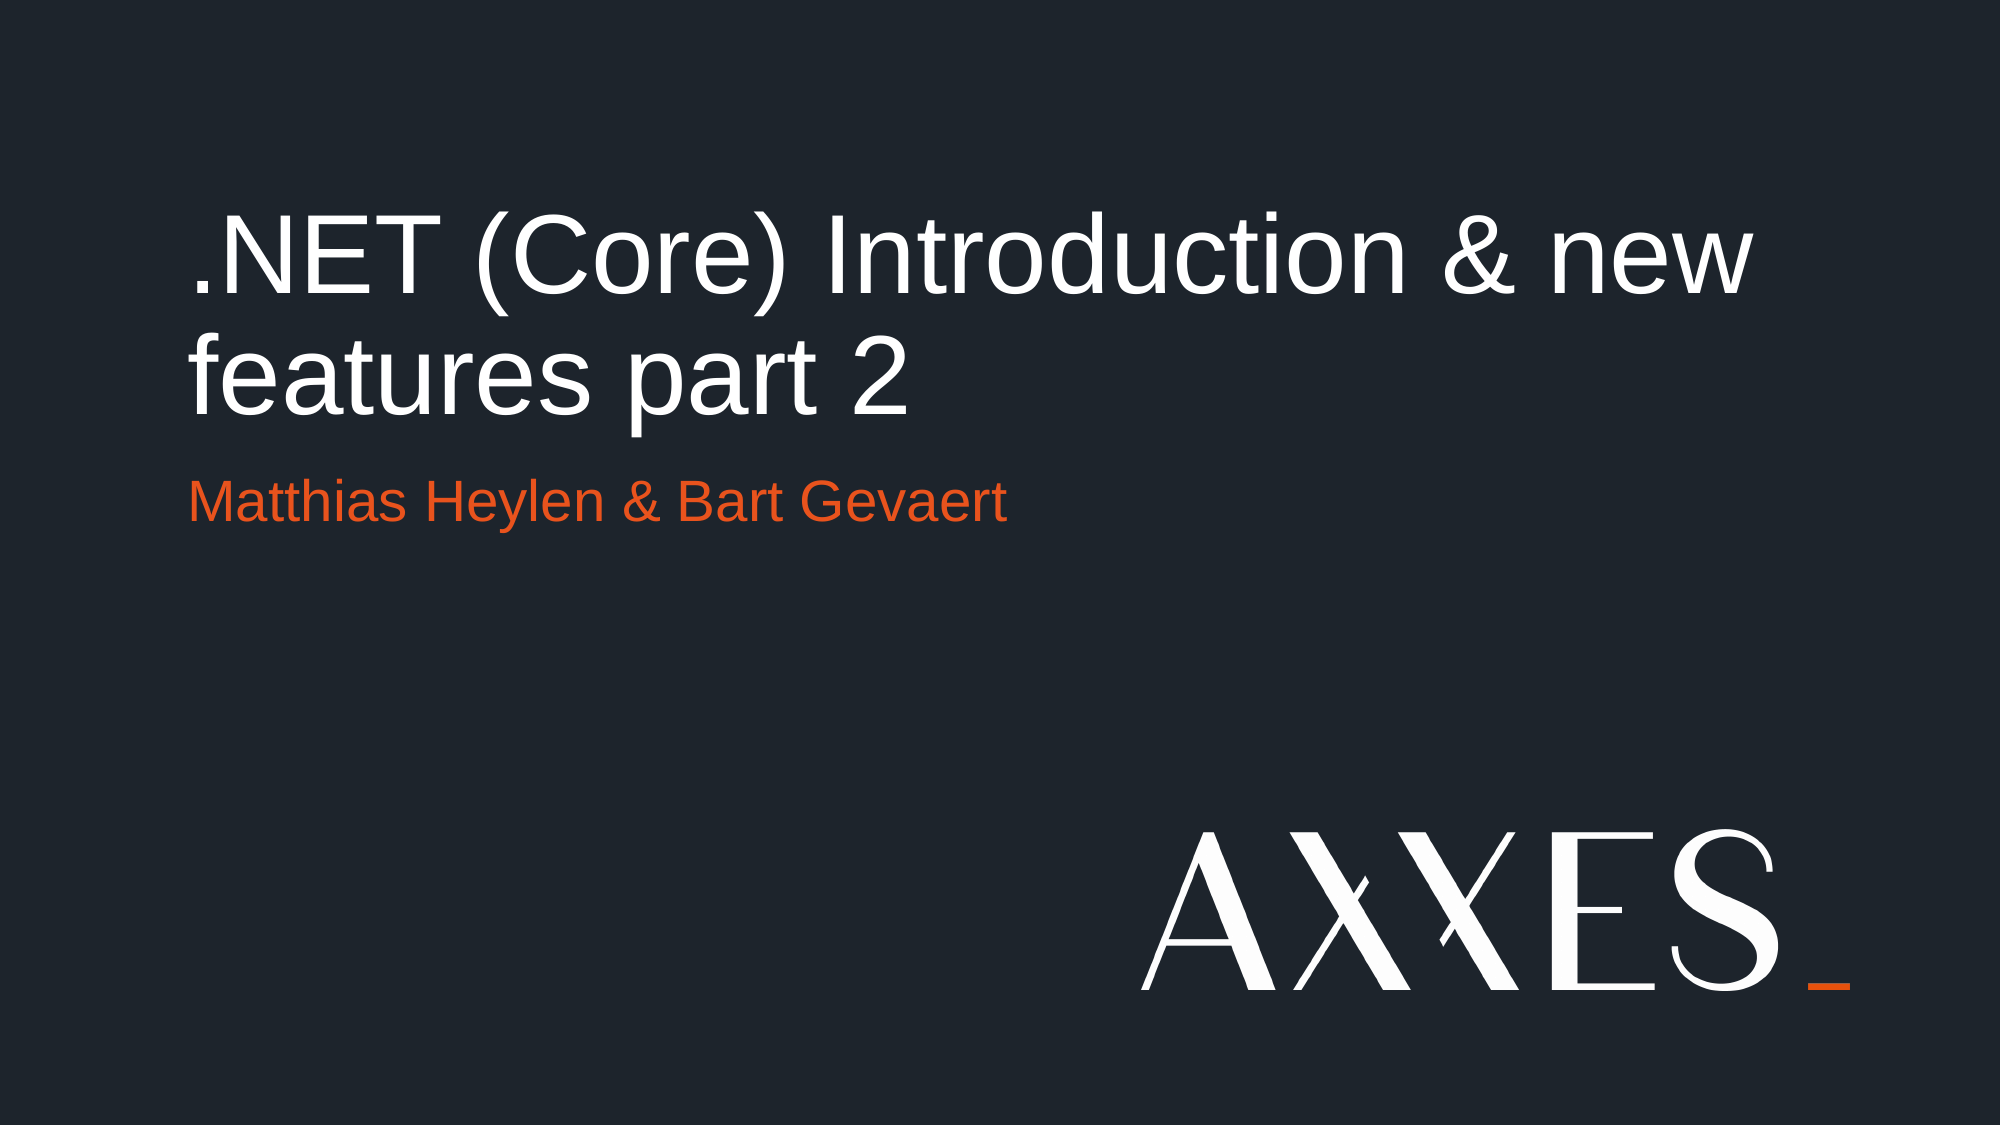

# .NET (Core) Introduction & new features part 2
Matthias Heylen & Bart Gevaert